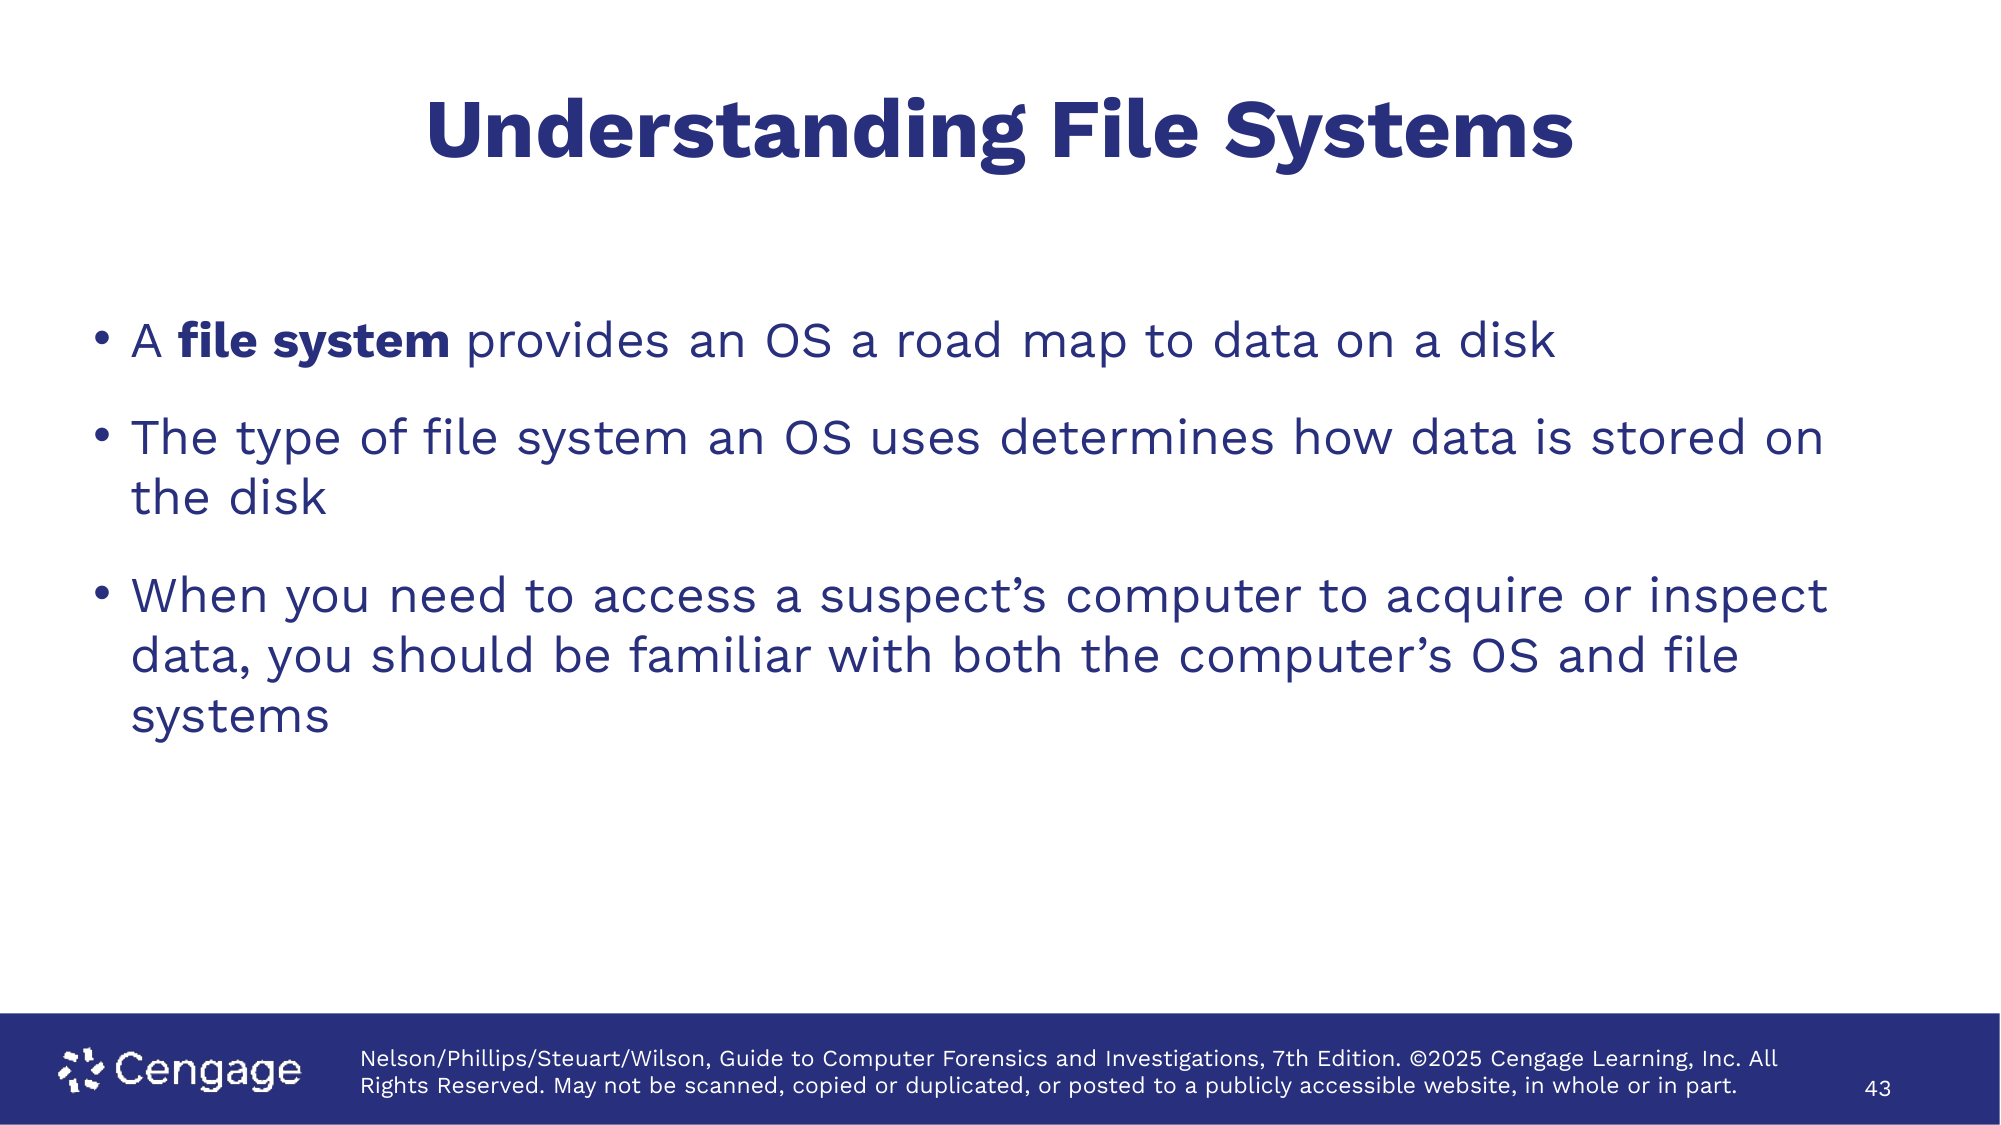

Understanding File Systems
# A file system provides an OS a road map to data on a disk
The type of file system an OS uses determines how data is stored on the disk
When you need to access a suspect’s computer to acquire or inspect data, you should be familiar with both the computer’s OS and file systems